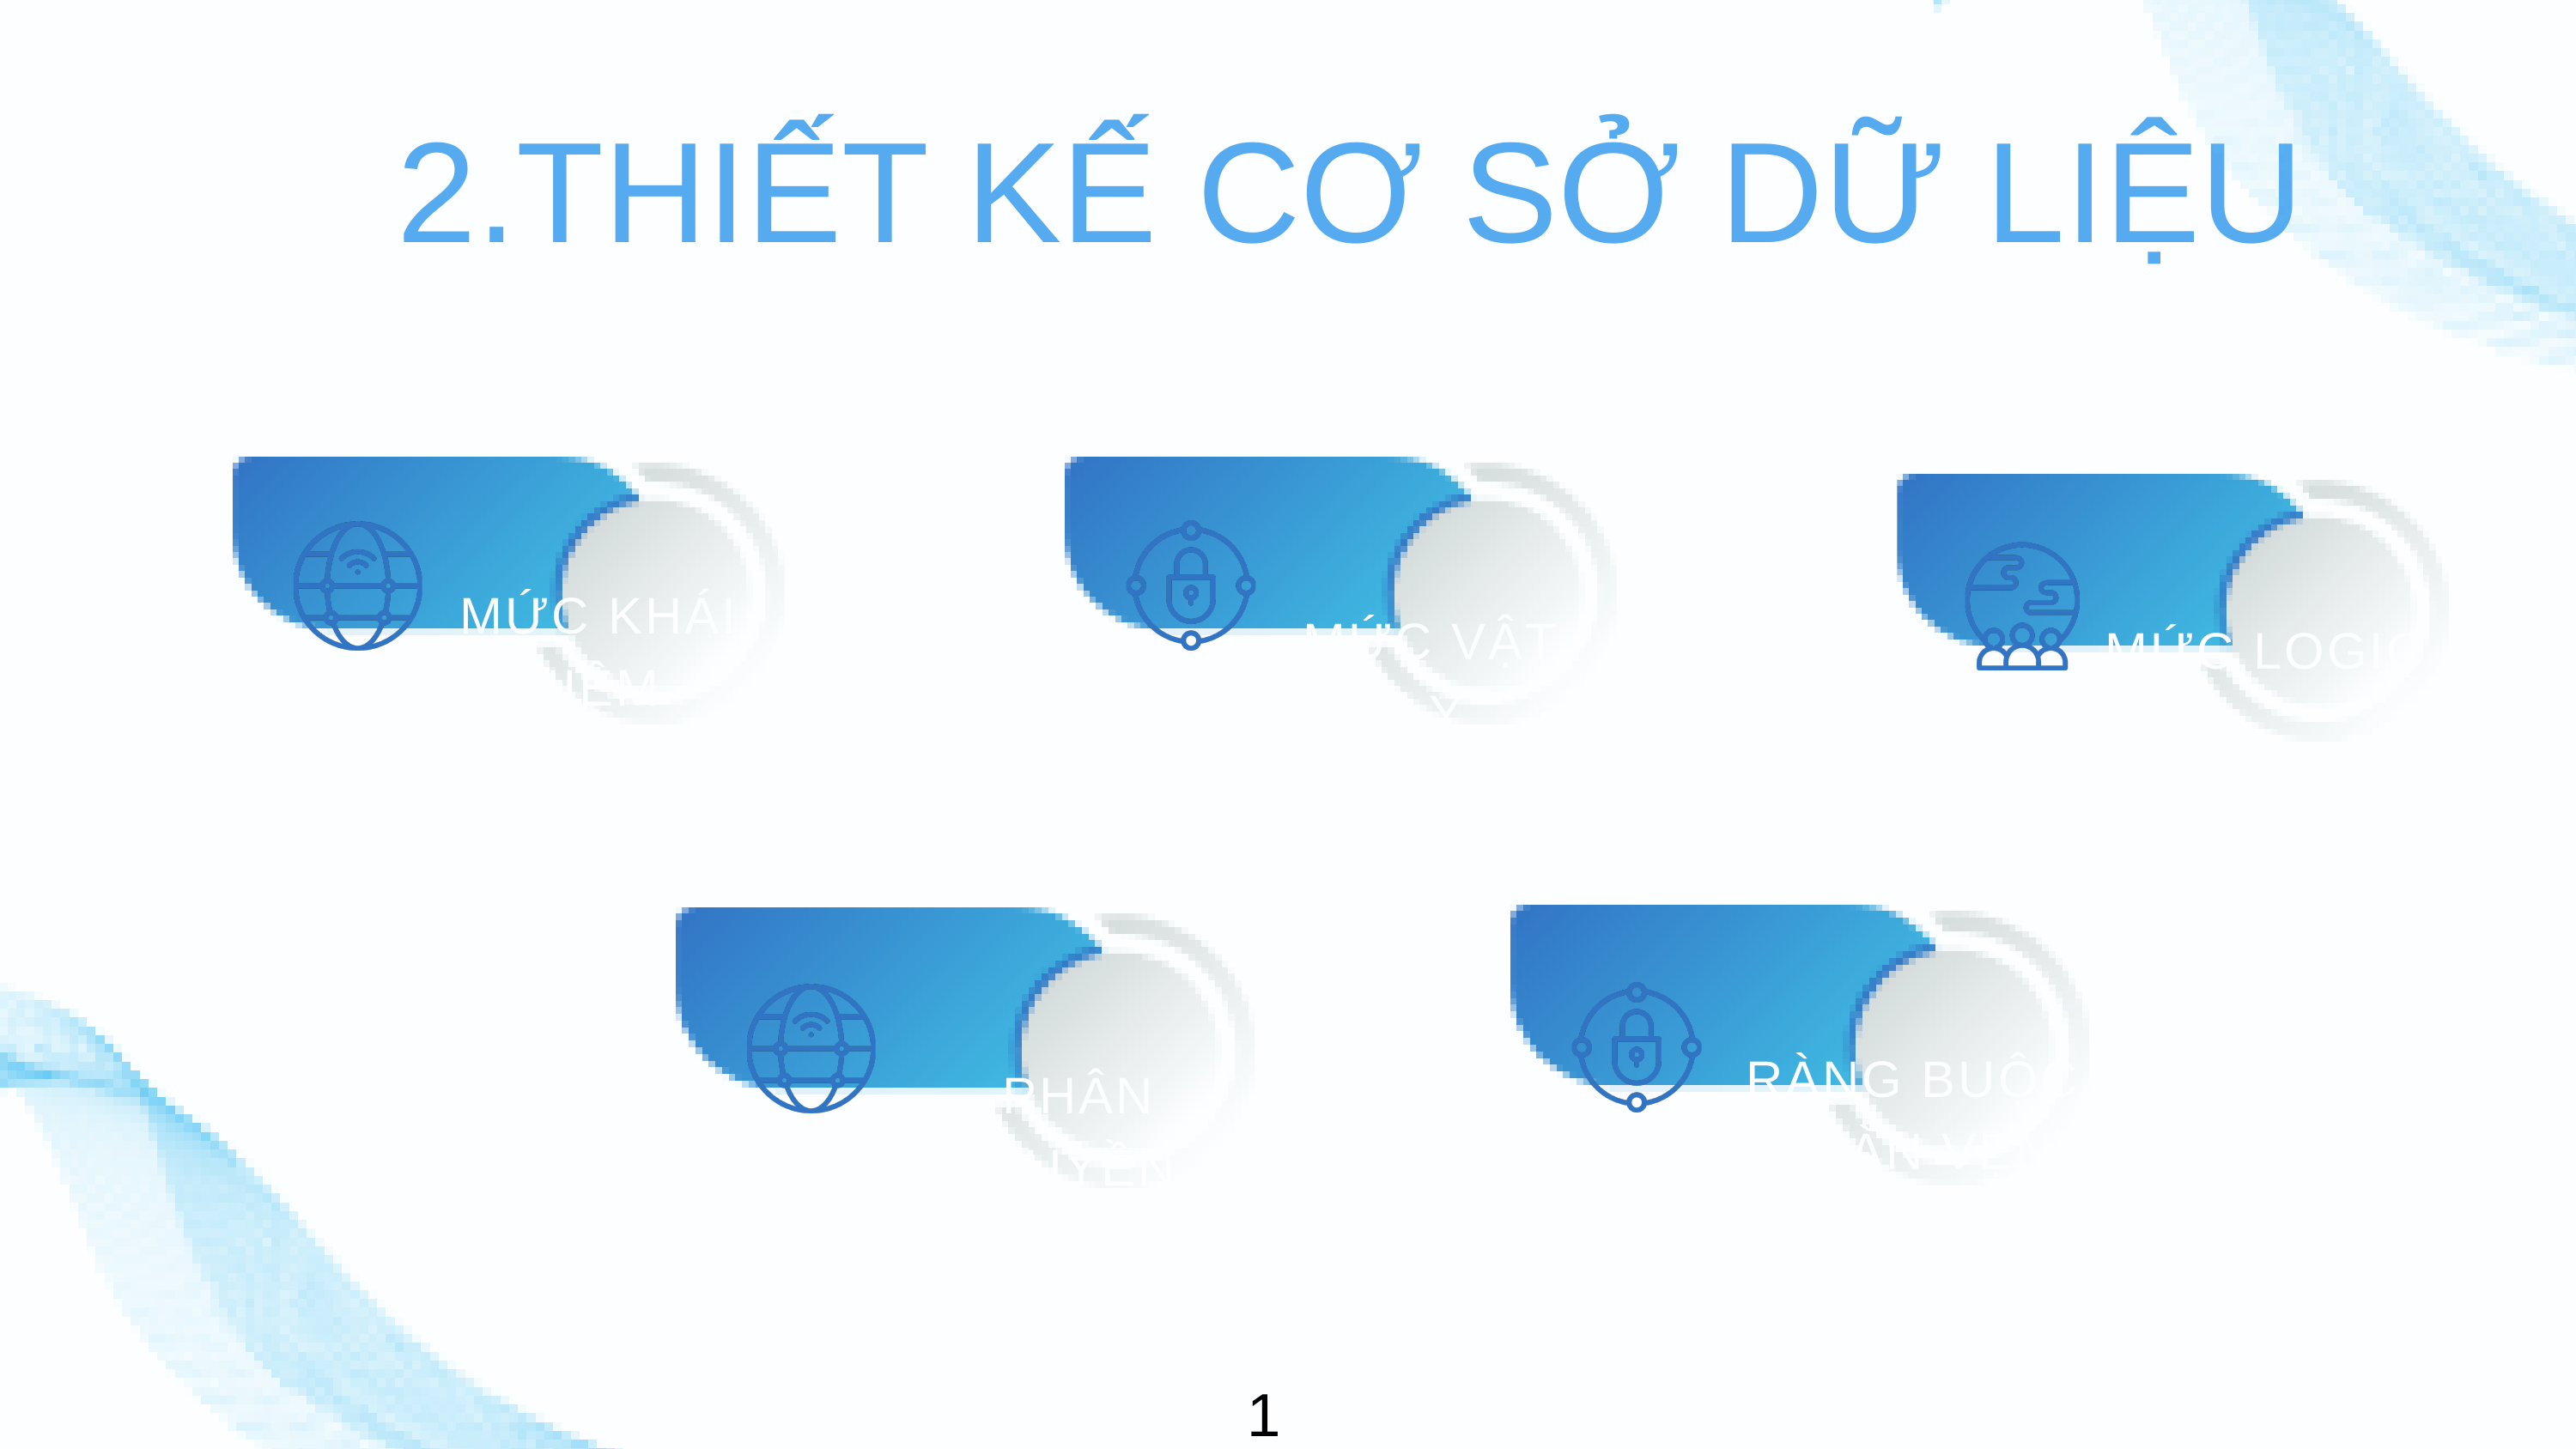

2.THIẾT KẾ CƠ SỞ DỮ LIỆU

 MỨC KHÁI NIỆM
MỨC VẬT LÝ
MỨC LOGIC

RÀNG BUỘC TOÀN VẸN
PHÂN QUYỀN
14